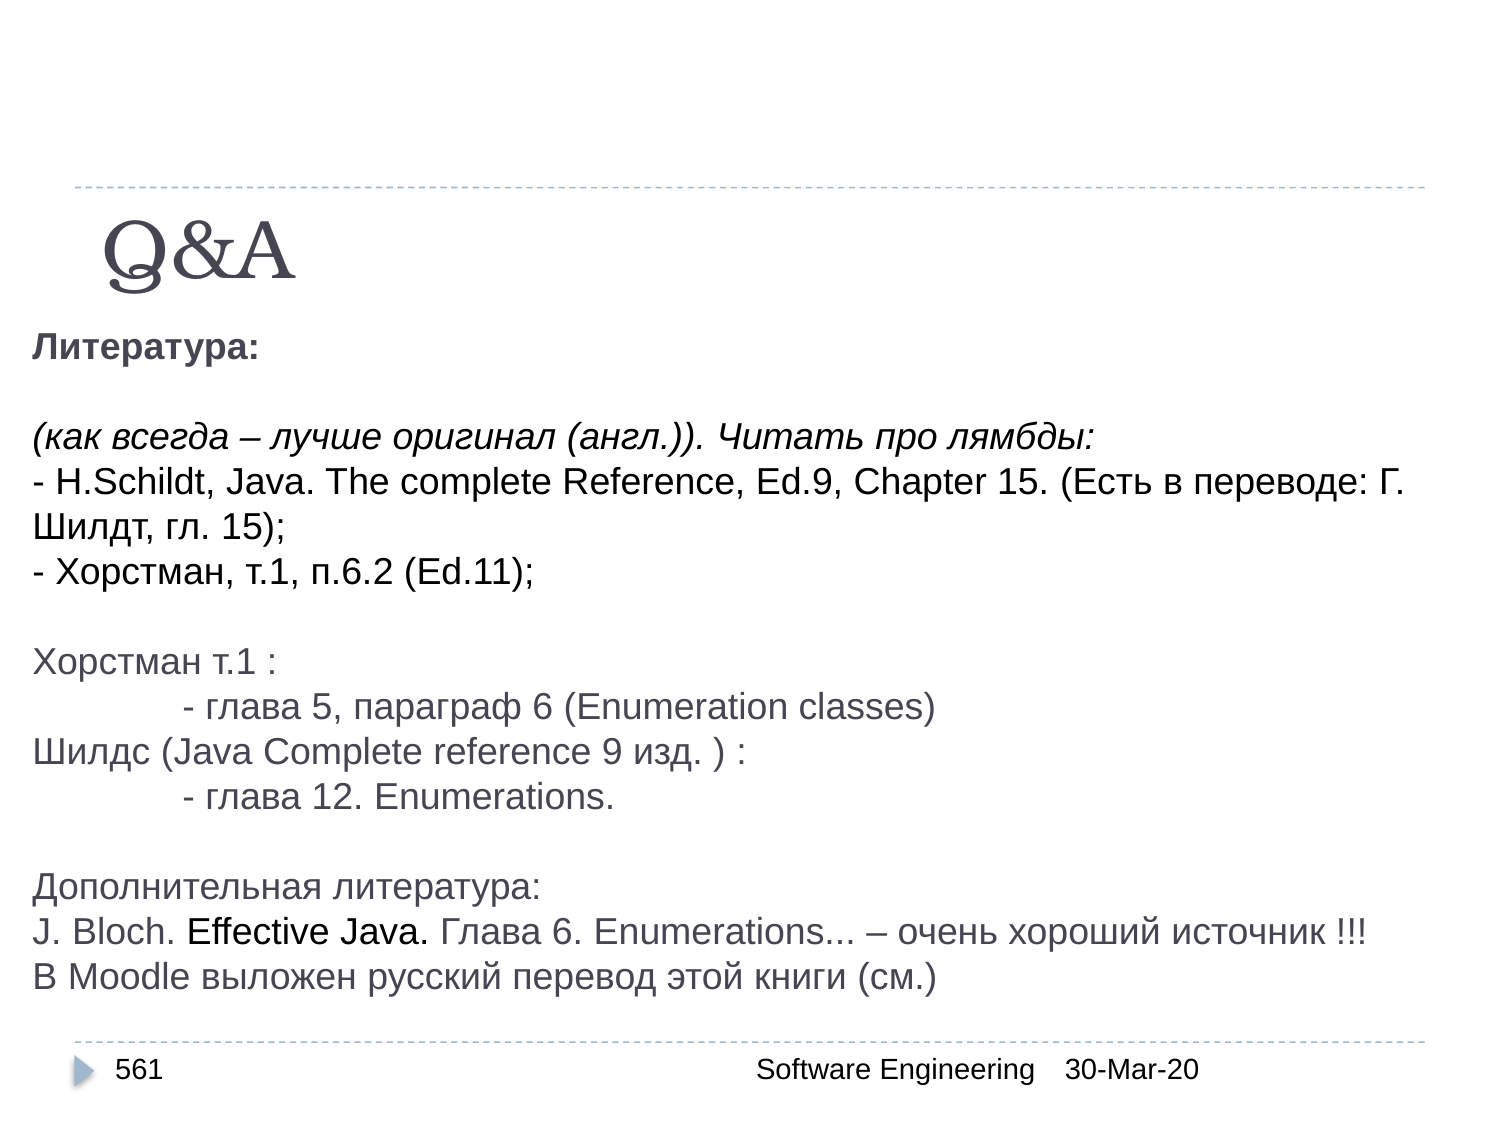

# Q&A
Литература:

(как всегда – лучше оригинал (англ.)). Читать про лямбды:
- H.Schildt, Java. The complete Reference, Ed.9, Chapter 15. (Есть в переводе: Г. Шилдт, гл. 15);
- Хорстман, т.1, п.6.2 (Ed.11);

Хорстман т.1 :
	- глава 5, параграф 6 (Enumeration classes)
Шилдс (Java Complete reference 9 изд. ) :
	- глава 12. Enumerations.
Дополнительная литература:
J. Bloch. Effective Java. Глава 6. Enumerations... – очень хороший источник !!!
В Moodle выложен русский перевод этой книги (см.)
561
Software Engineering
30-Mar-20